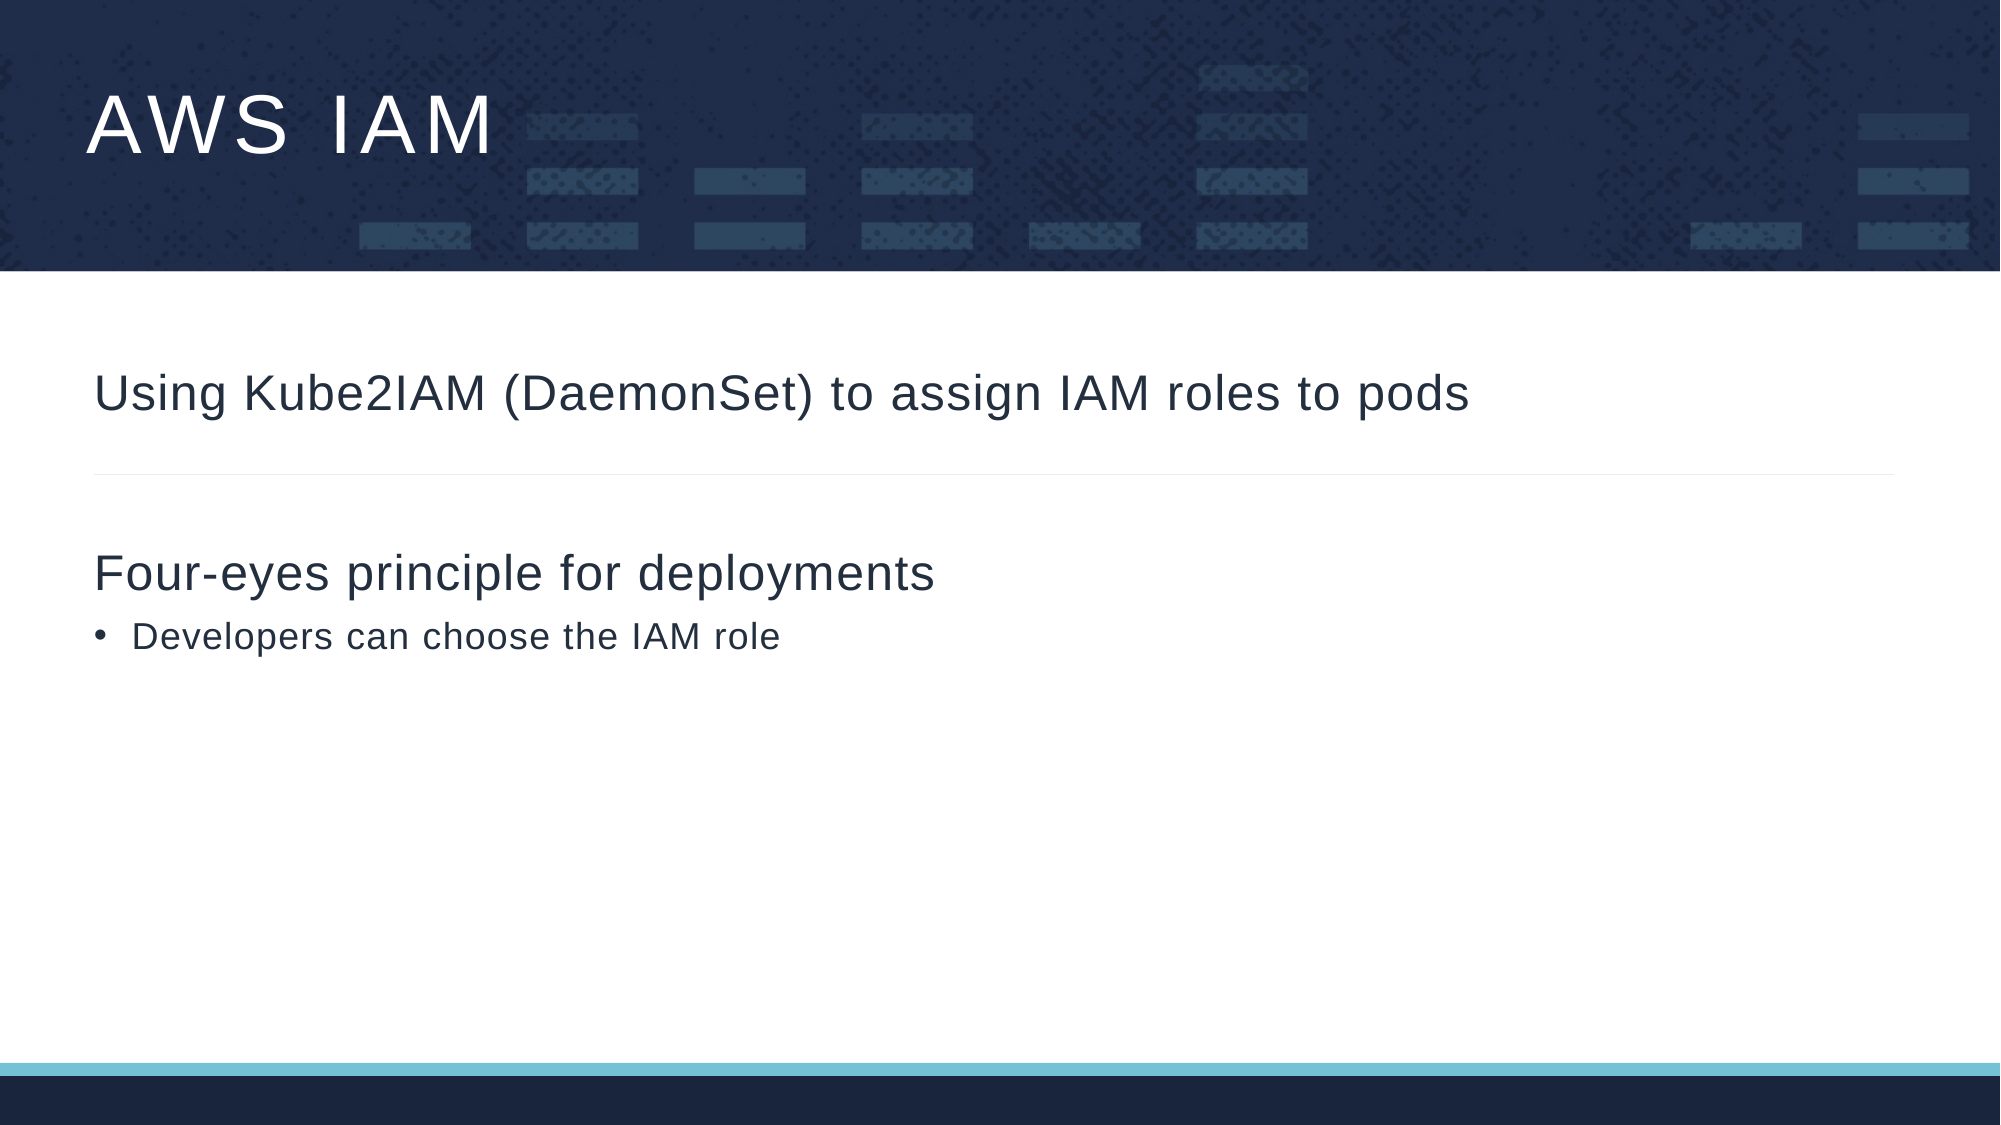

# AWS IAM
Using Kube2IAM (DaemonSet) to assign IAM roles to pods
Four-eyes principle for deployments
Developers can choose the IAM role